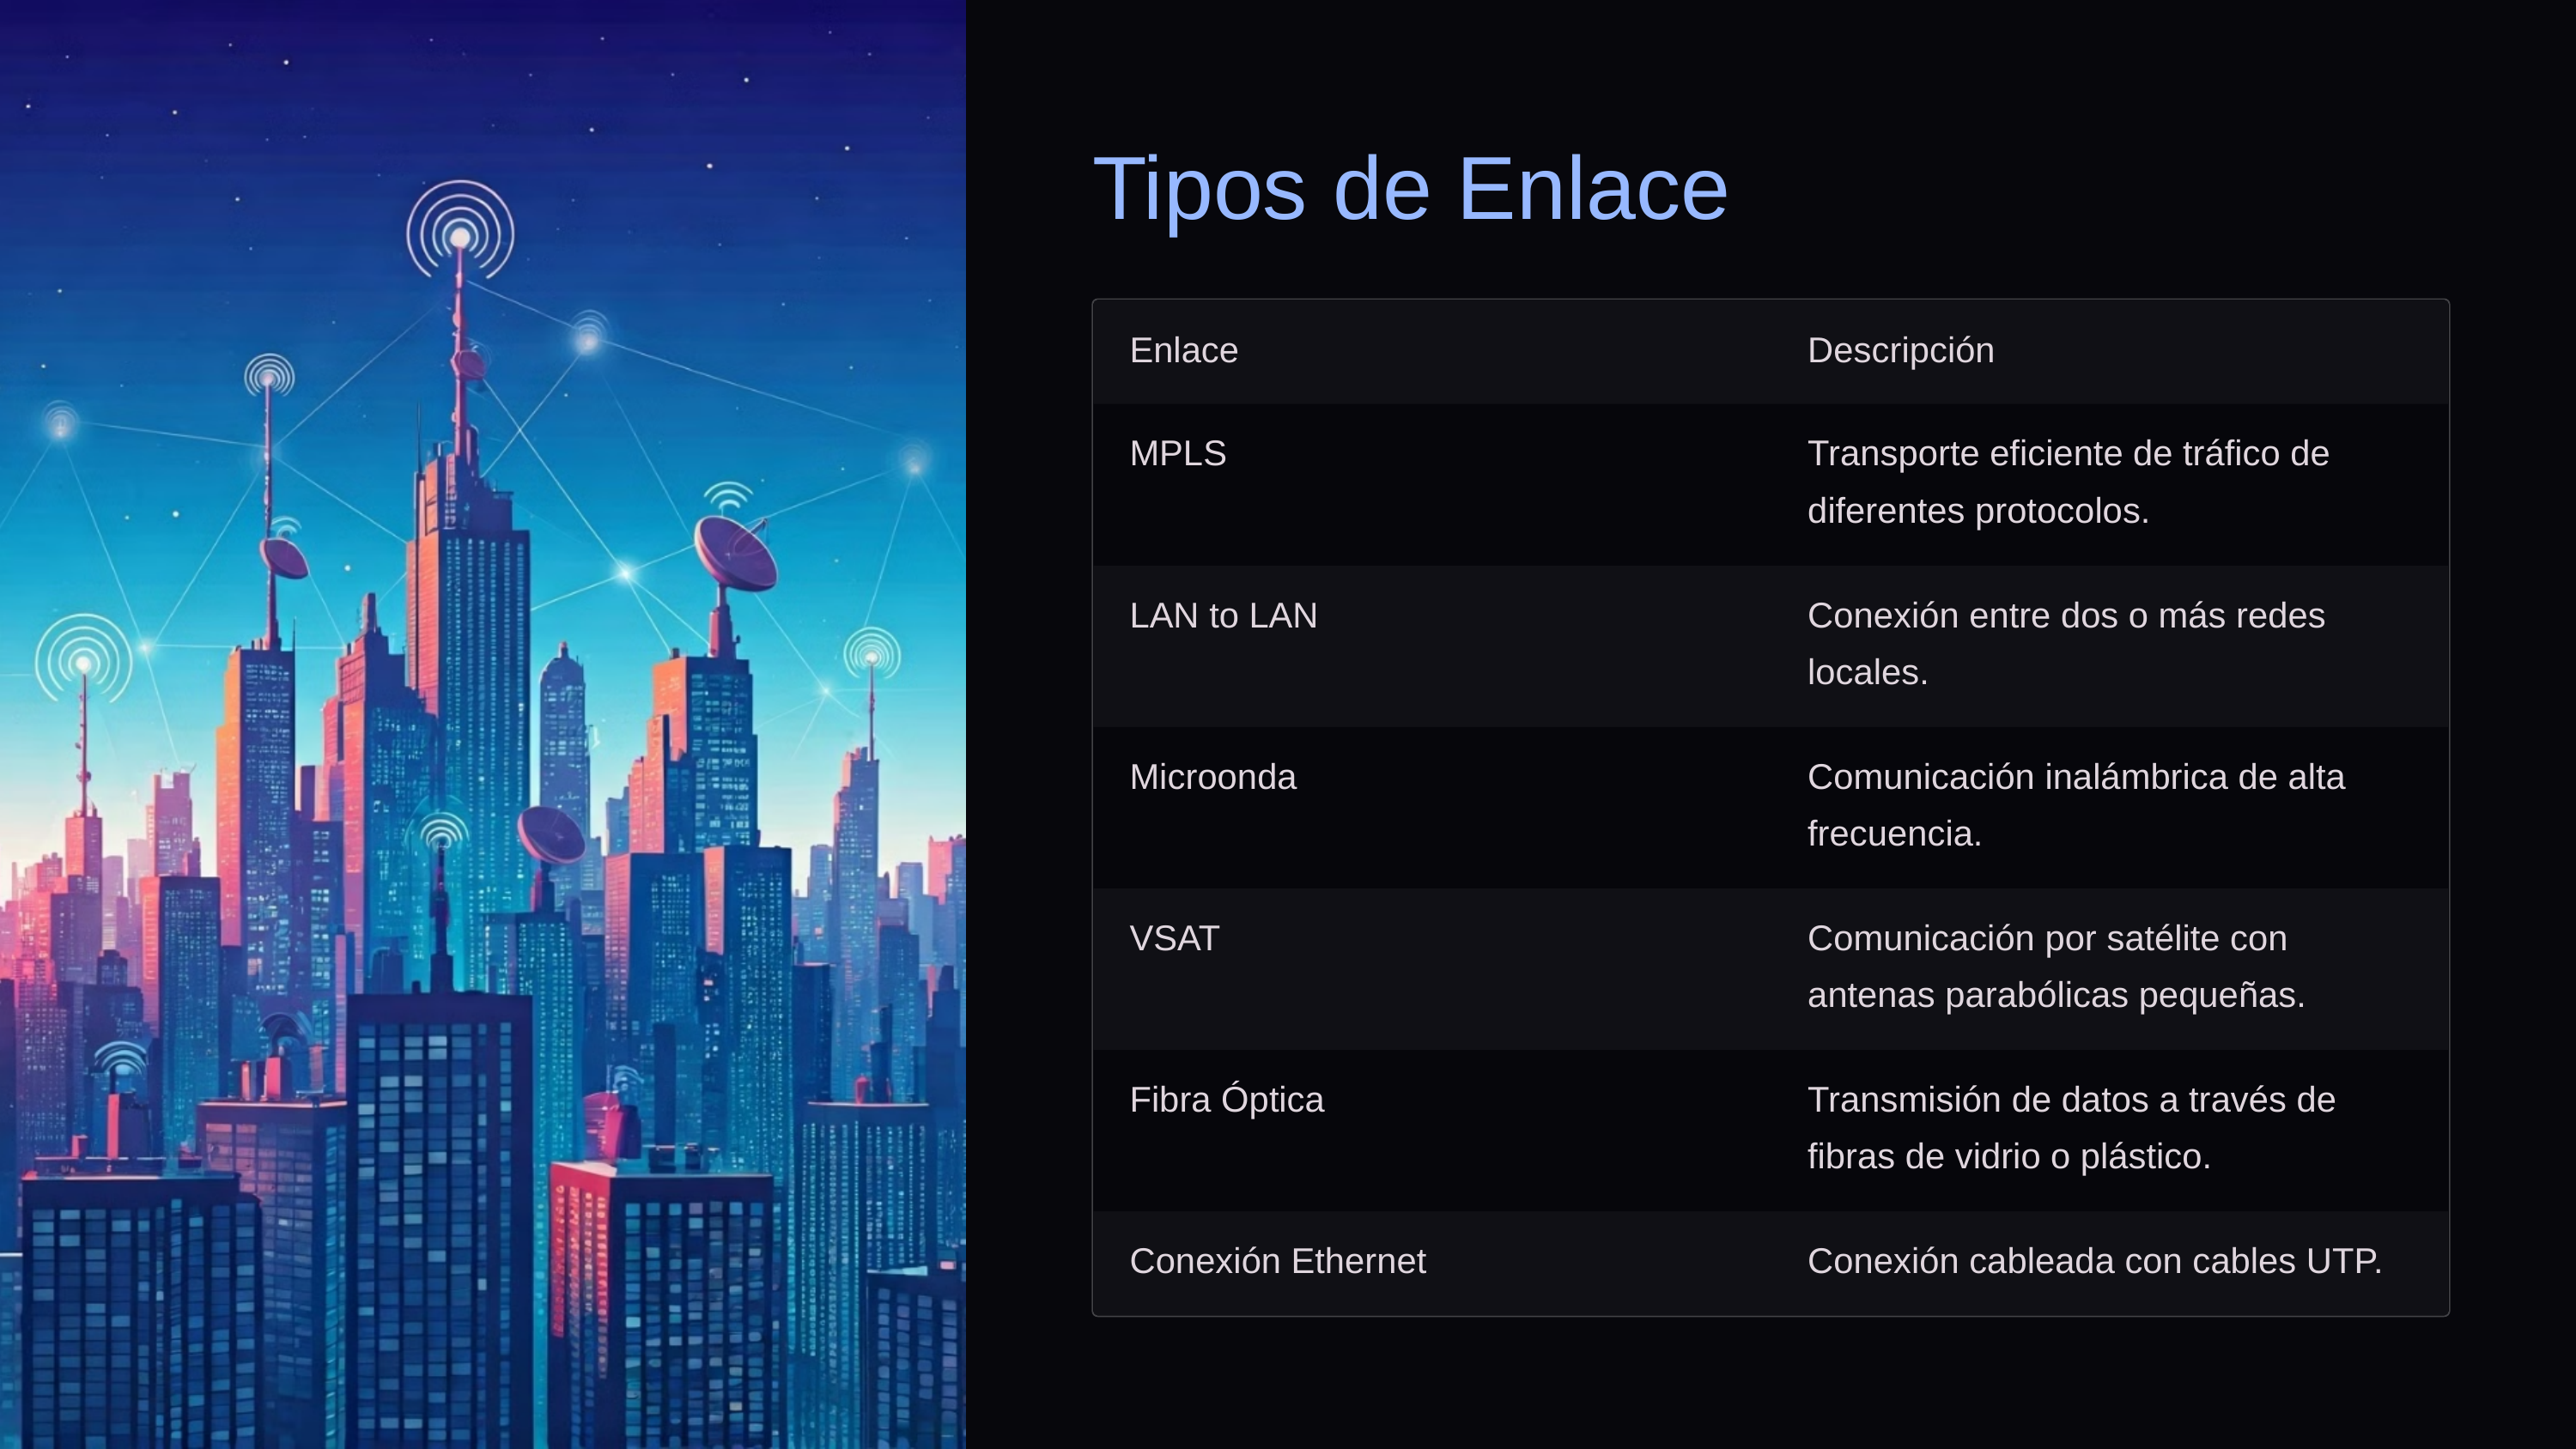

Tipos de Enlace

Enlace
Descripción

MPLS
Transporte eficiente de tráfico de diferentes protocolos.

LAN to LAN
Conexión entre dos o más redes locales.

Microonda
Comunicación inalámbrica de alta frecuencia.

VSAT
Comunicación por satélite con antenas parabólicas pequeñas.

Fibra Óptica
Transmisión de datos a través de fibras de vidrio o plástico.

Conexión Ethernet
Conexión cableada con cables UTP.